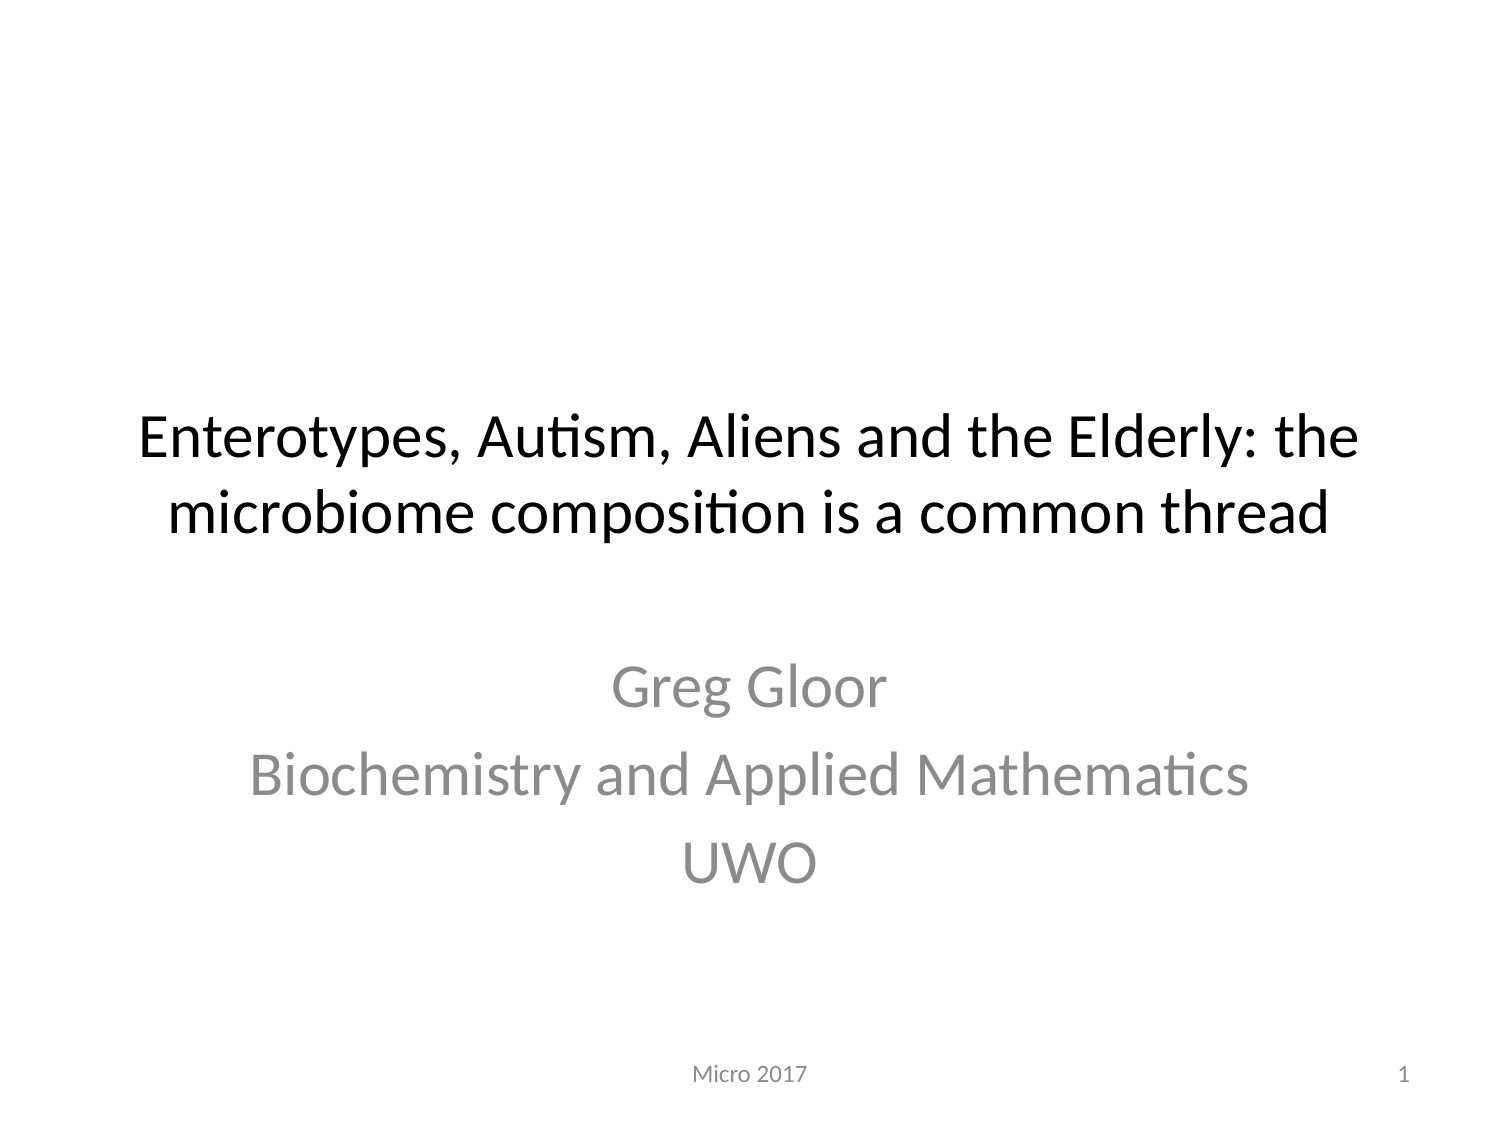

# Enterotypes, Autism, Aliens and the Elderly: the microbiome composition is a common thread
Greg Gloor
Biochemistry and Applied Mathematics
UWO
Micro 2017
1